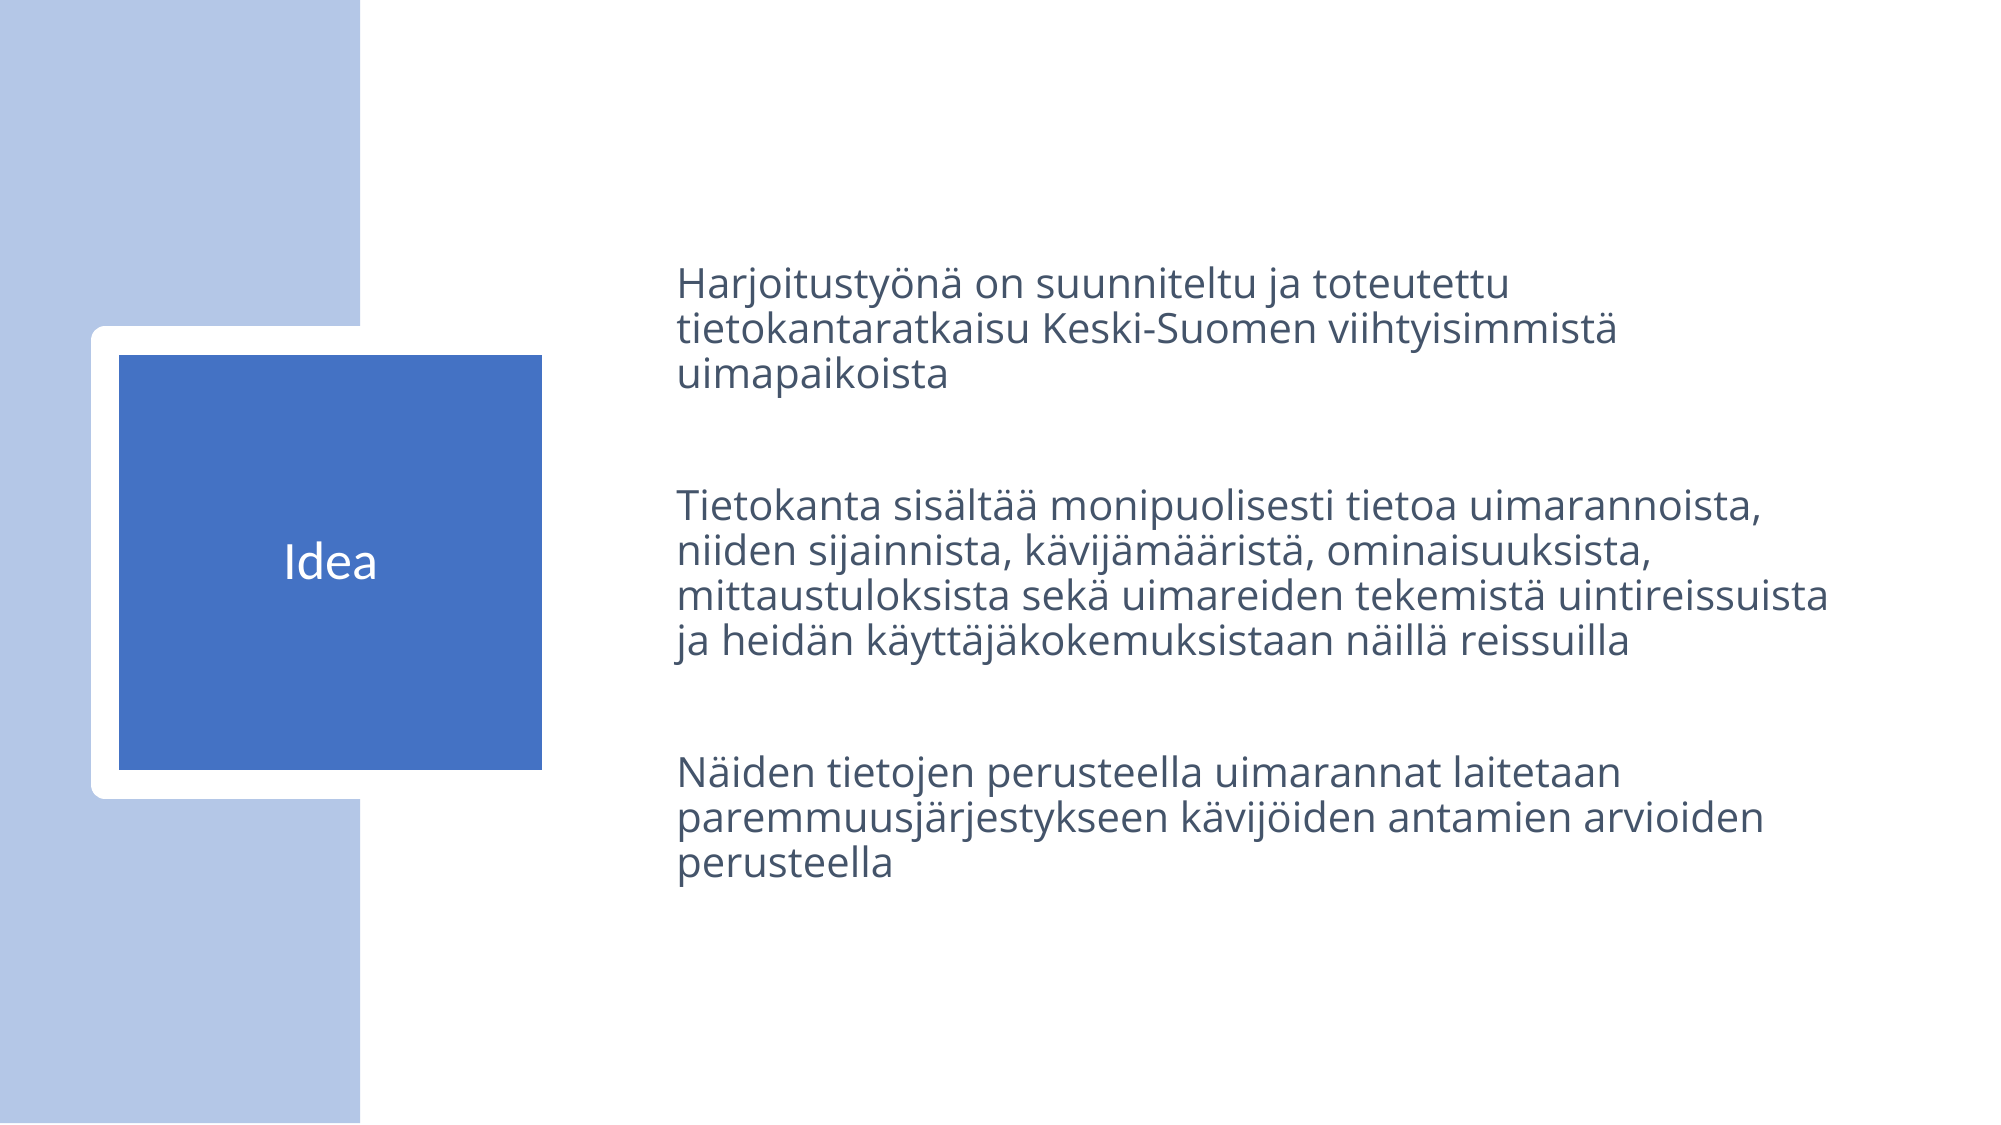

Harjoitustyönä on suunniteltu ja toteutettu tietokantaratkaisu Keski-Suomen viihtyisimmistä uimapaikoista

Tietokanta sisältää monipuolisesti tietoa uimarannoista, niiden sijainnista, kävijämääristä, ominaisuuksista, mittaustuloksista sekä uimareiden tekemistä uintireissuista ja heidän käyttäjäkokemuksistaan näillä reissuilla

Näiden tietojen perusteella uimarannat laitetaan paremmuusjärjestykseen kävijöiden antamien arvioiden perusteella
# Idea